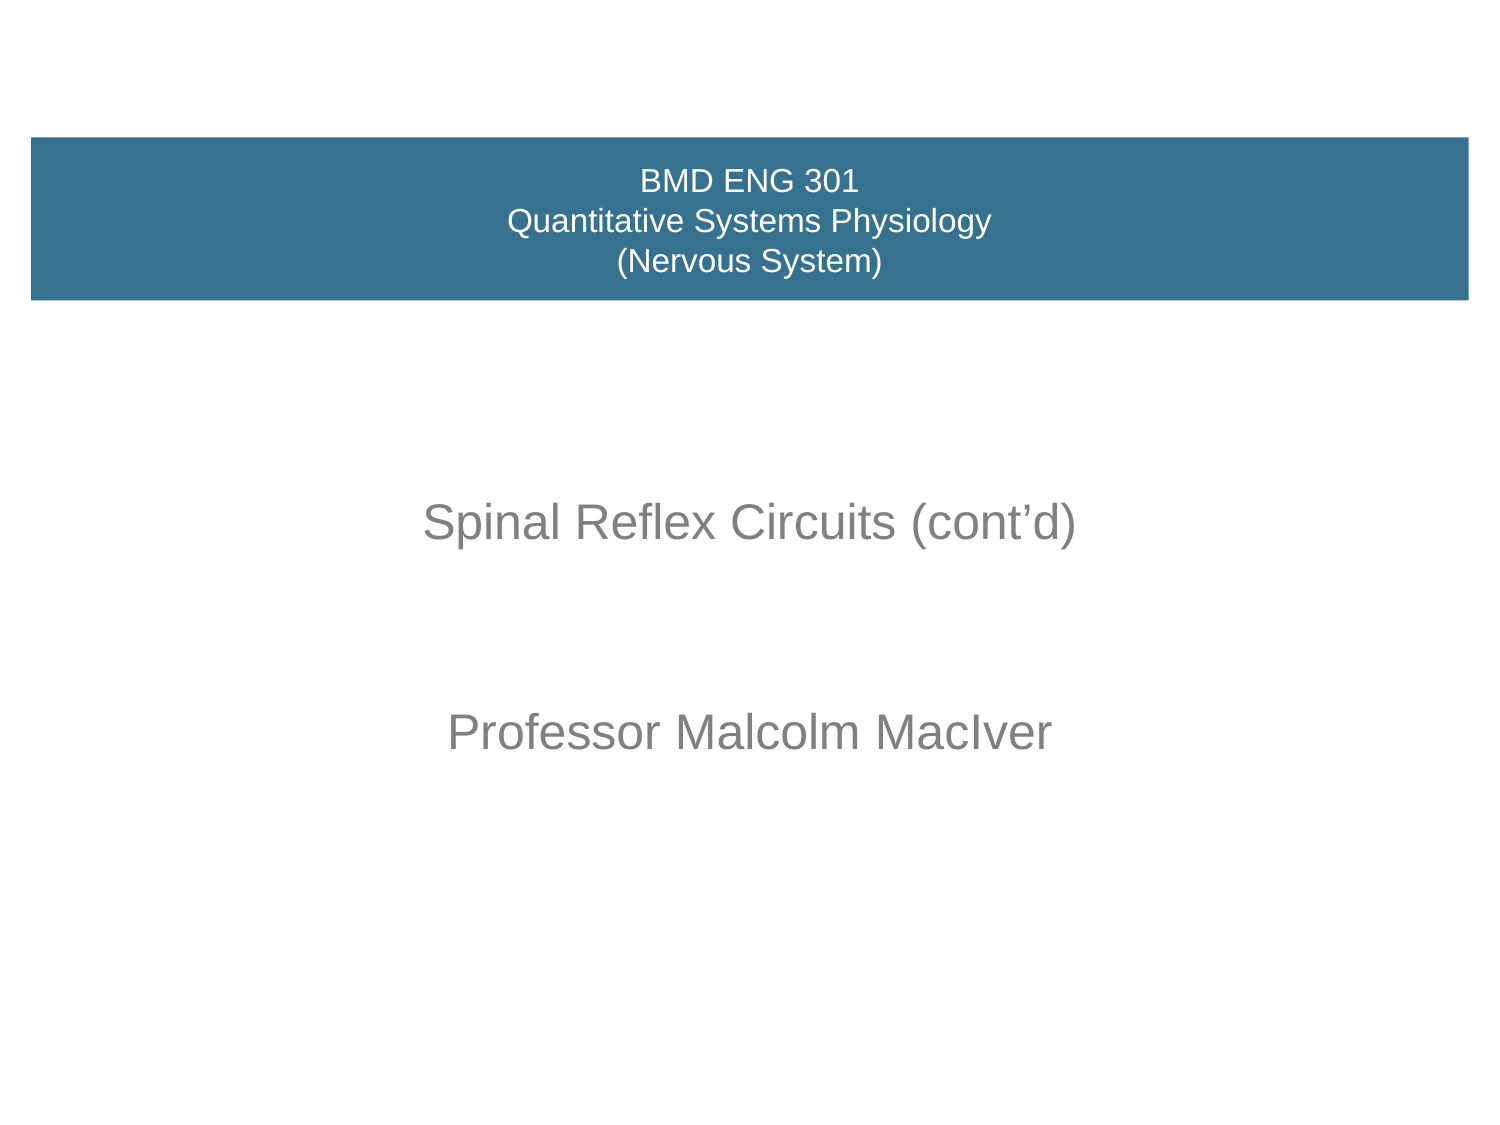

# BMD ENG 301 Quantitative Systems Physiology (Nervous System)

Spinal Reflex Circuits (cont’d)

Professor Malcolm MacIver